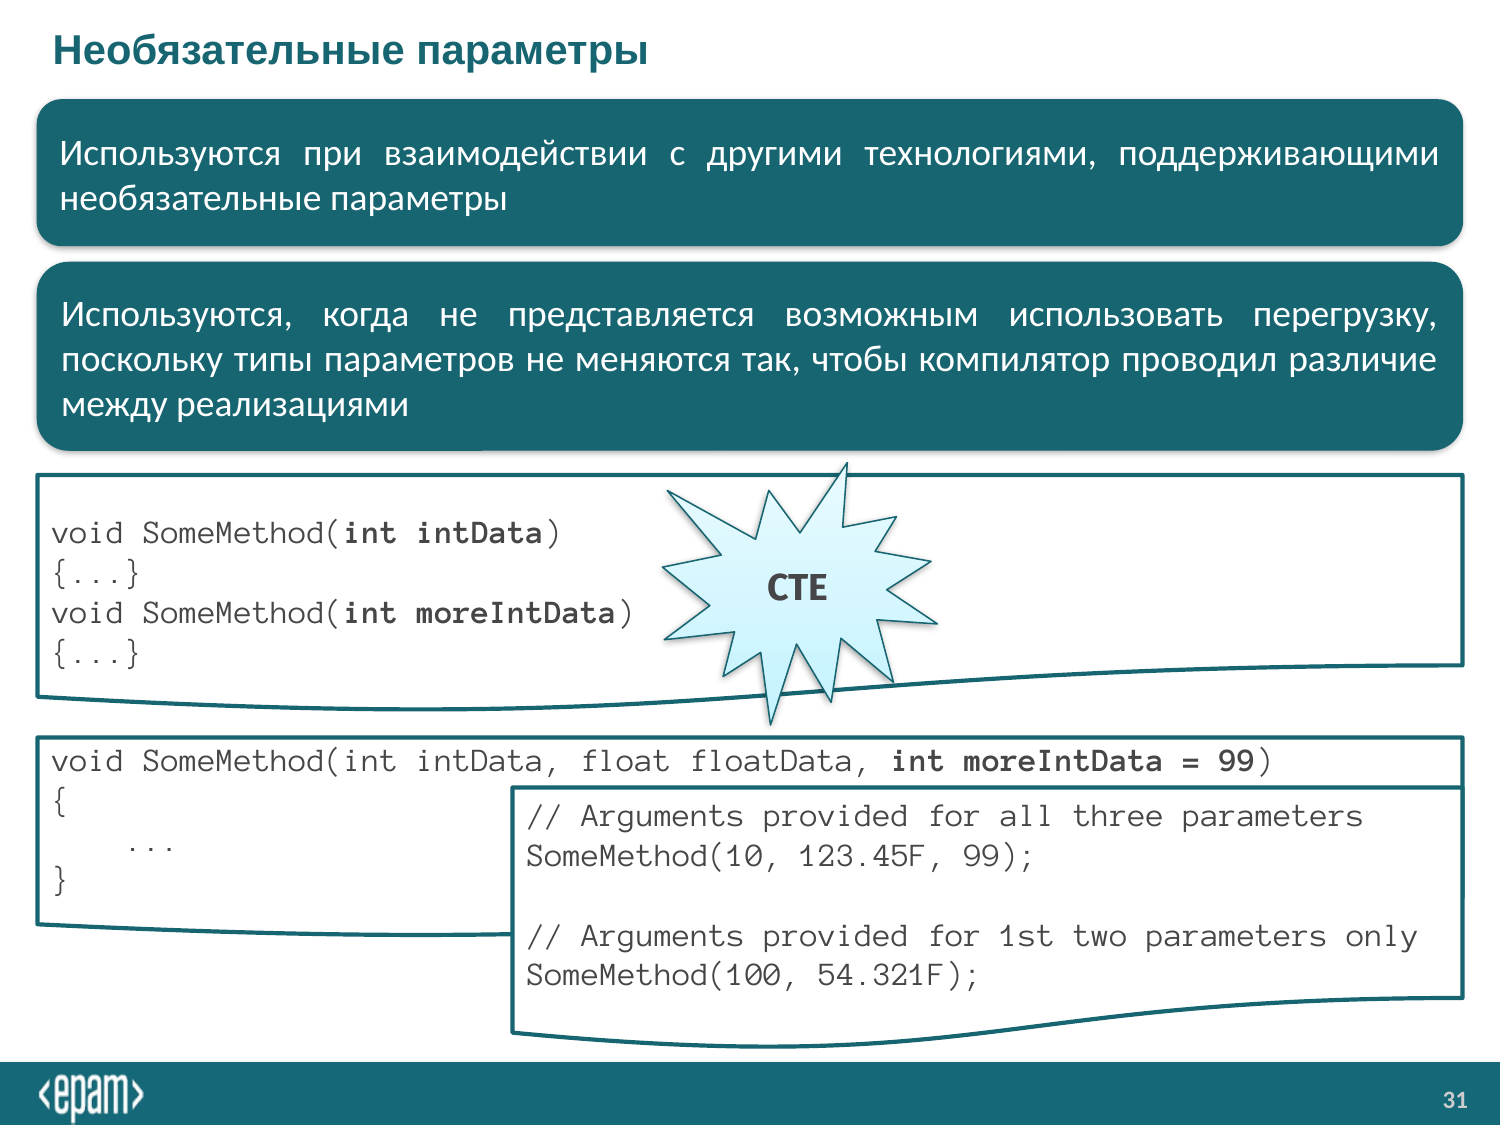

# Необязательные параметры
Используются при взаимодействии с другими технологиями, поддерживающими необязательные параметры
Используются, когда не представляется возможным использовать перегрузку, поскольку типы параметров не меняются так, чтобы компилятор проводил различие между реализациями
CTE

void SomeMethod(int intData)
{...}
void SomeMethod(int moreIntData)
{...}

void SomeMethod(int intData, float floatData, int moreIntData = 99)
{
    ...
}

// Arguments provided for all three parameters
SomeMethod(10, 123.45F, 99);

// Arguments provided for 1st two parameters only
SomeMethod(100, 54.321F);